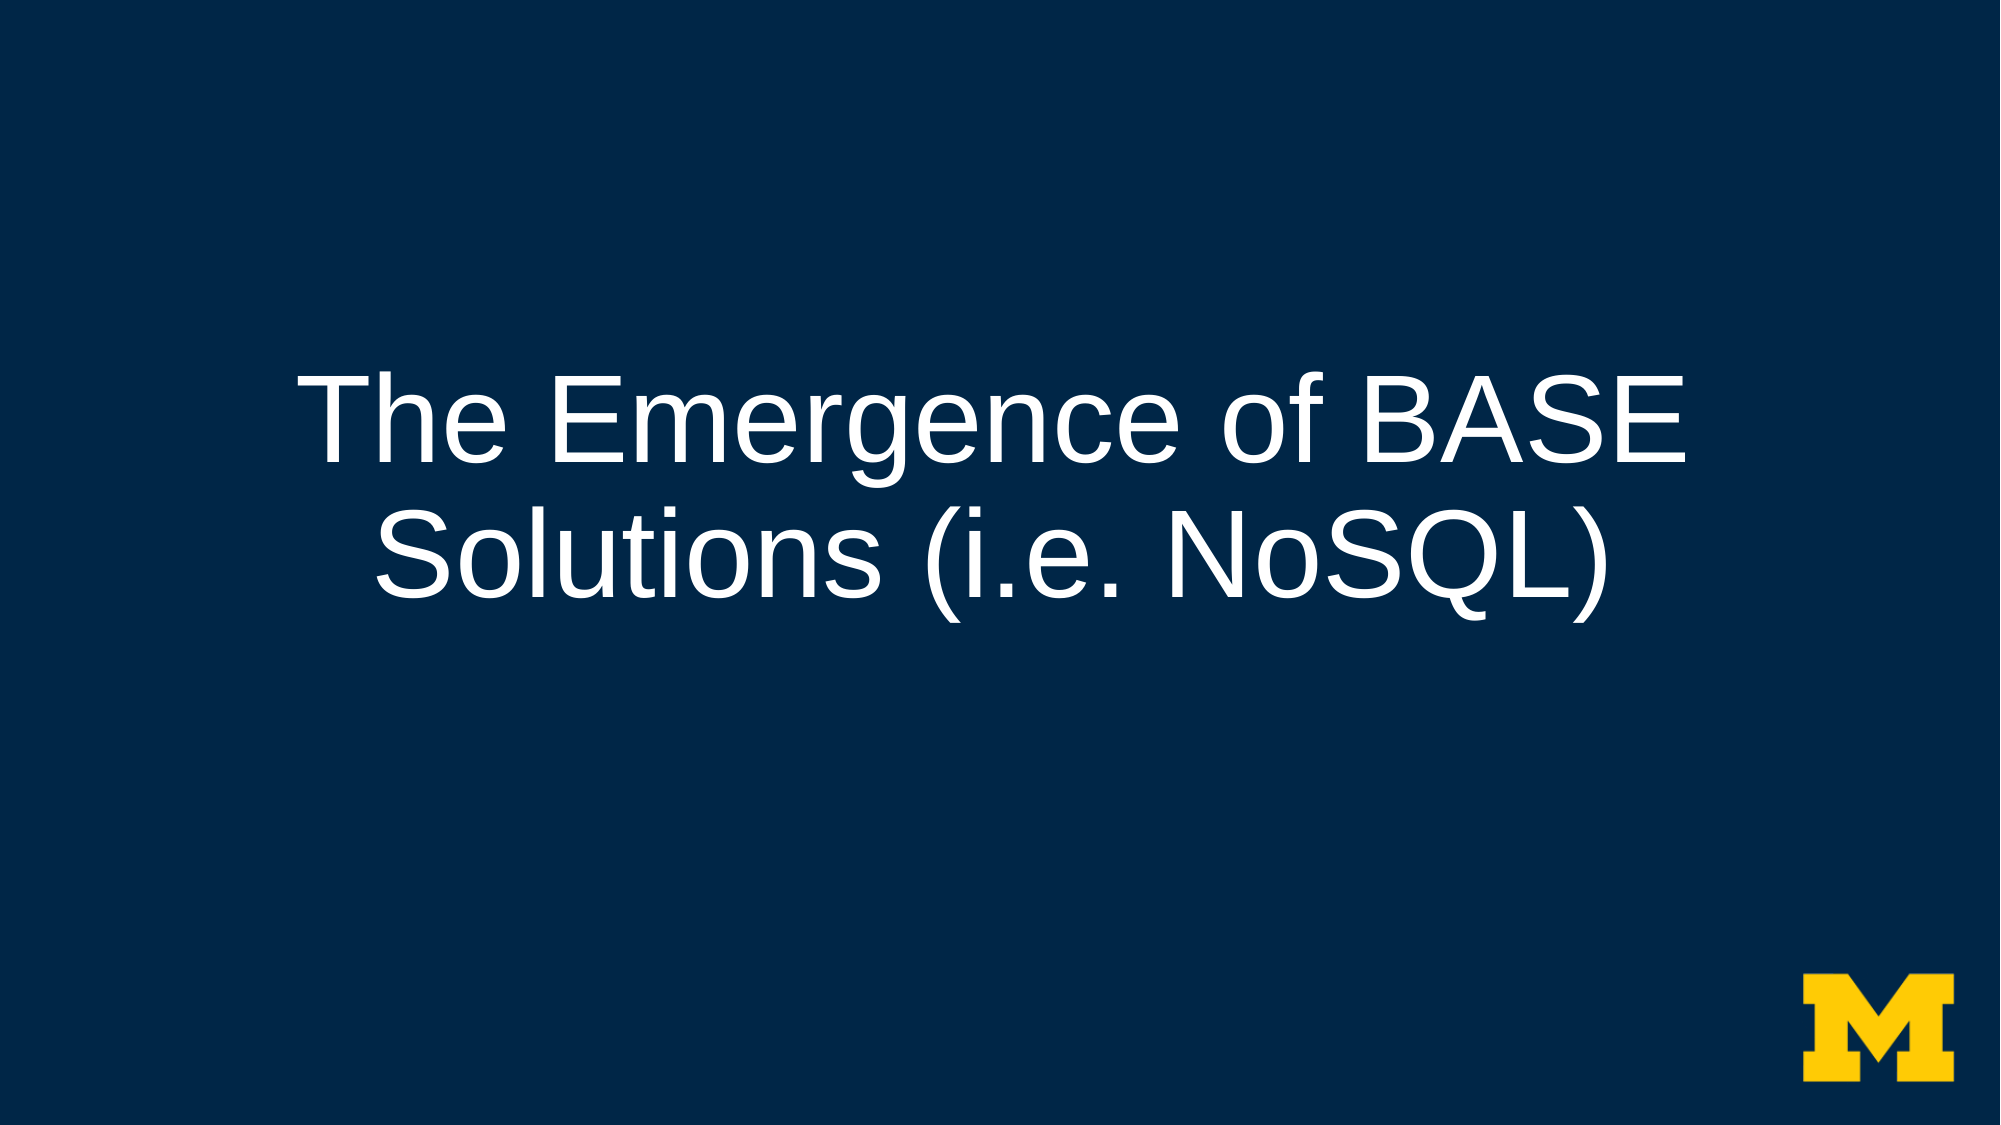

# The Emergence of BASE Solutions (i.e. NoSQL)